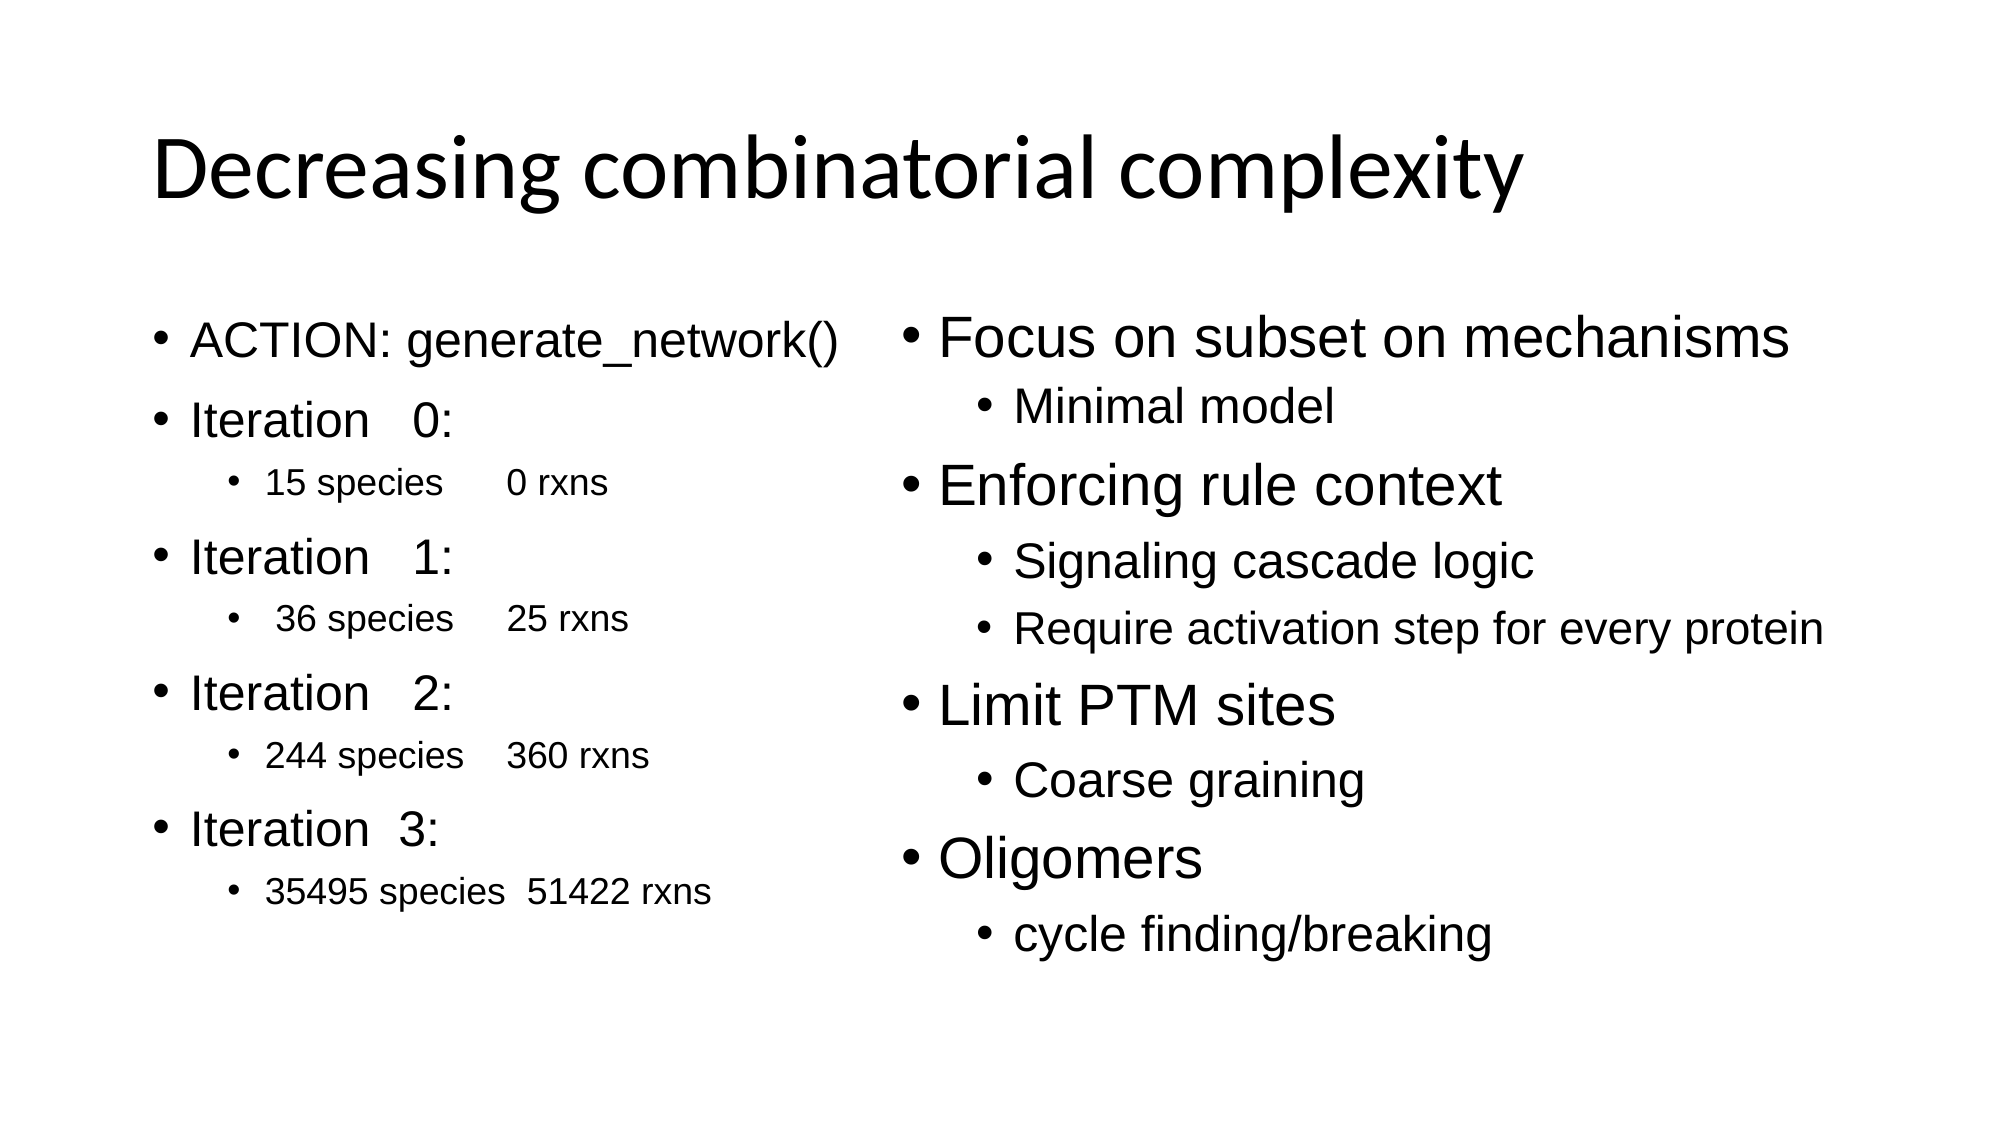

# Decreasing combinatorial complexity
ACTION: generate_network()
Iteration   0:
15 species      0 rxns
Iteration   1:
 36 species     25 rxns
Iteration   2:
244 species    360 rxns
Iteration  3:
35495 species  51422 rxns
Focus on subset on mechanisms
Minimal model
Enforcing rule context
Signaling cascade logic
Require activation step for every protein
Limit PTM sites
Coarse graining
Oligomers
cycle finding/breaking